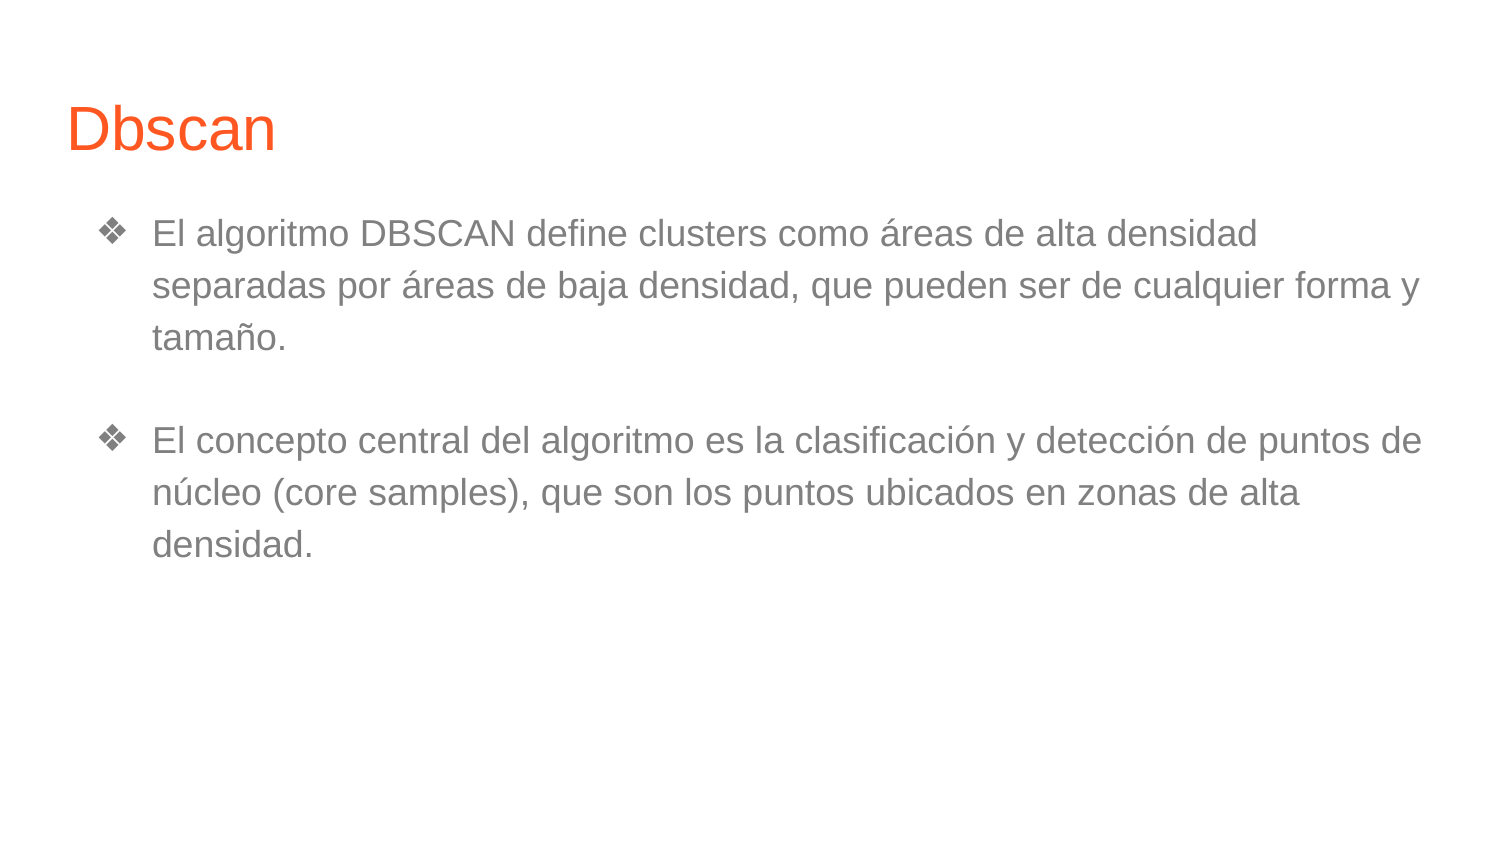

Dbscan
El algoritmo DBSCAN define clusters como áreas de alta densidad separadas por áreas de baja densidad, que pueden ser de cualquier forma y tamaño.

El concepto central del algoritmo es la clasificación y detección de puntos de núcleo (core samples), que son los puntos ubicados en zonas de alta densidad.